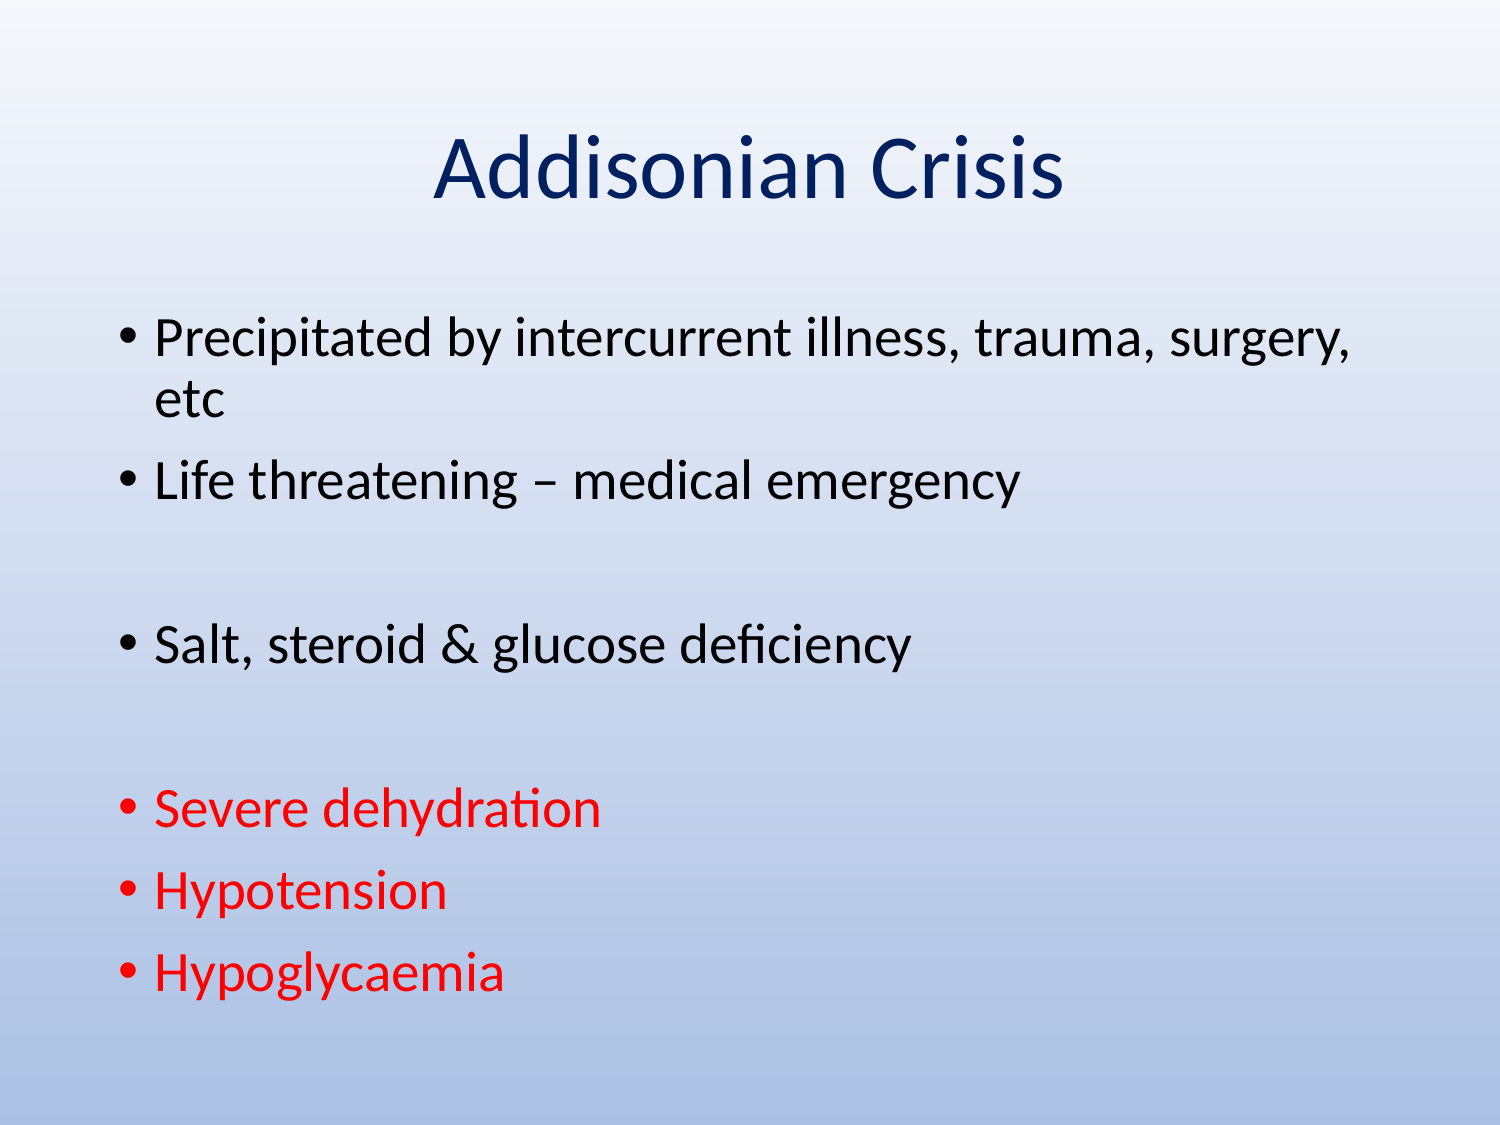

# Addisonian Crisis
Precipitated by intercurrent illness, trauma, surgery, etc
Life threatening – medical emergency

Salt, steroid & glucose deficiency

Severe dehydration
Hypotension
Hypoglycaemia